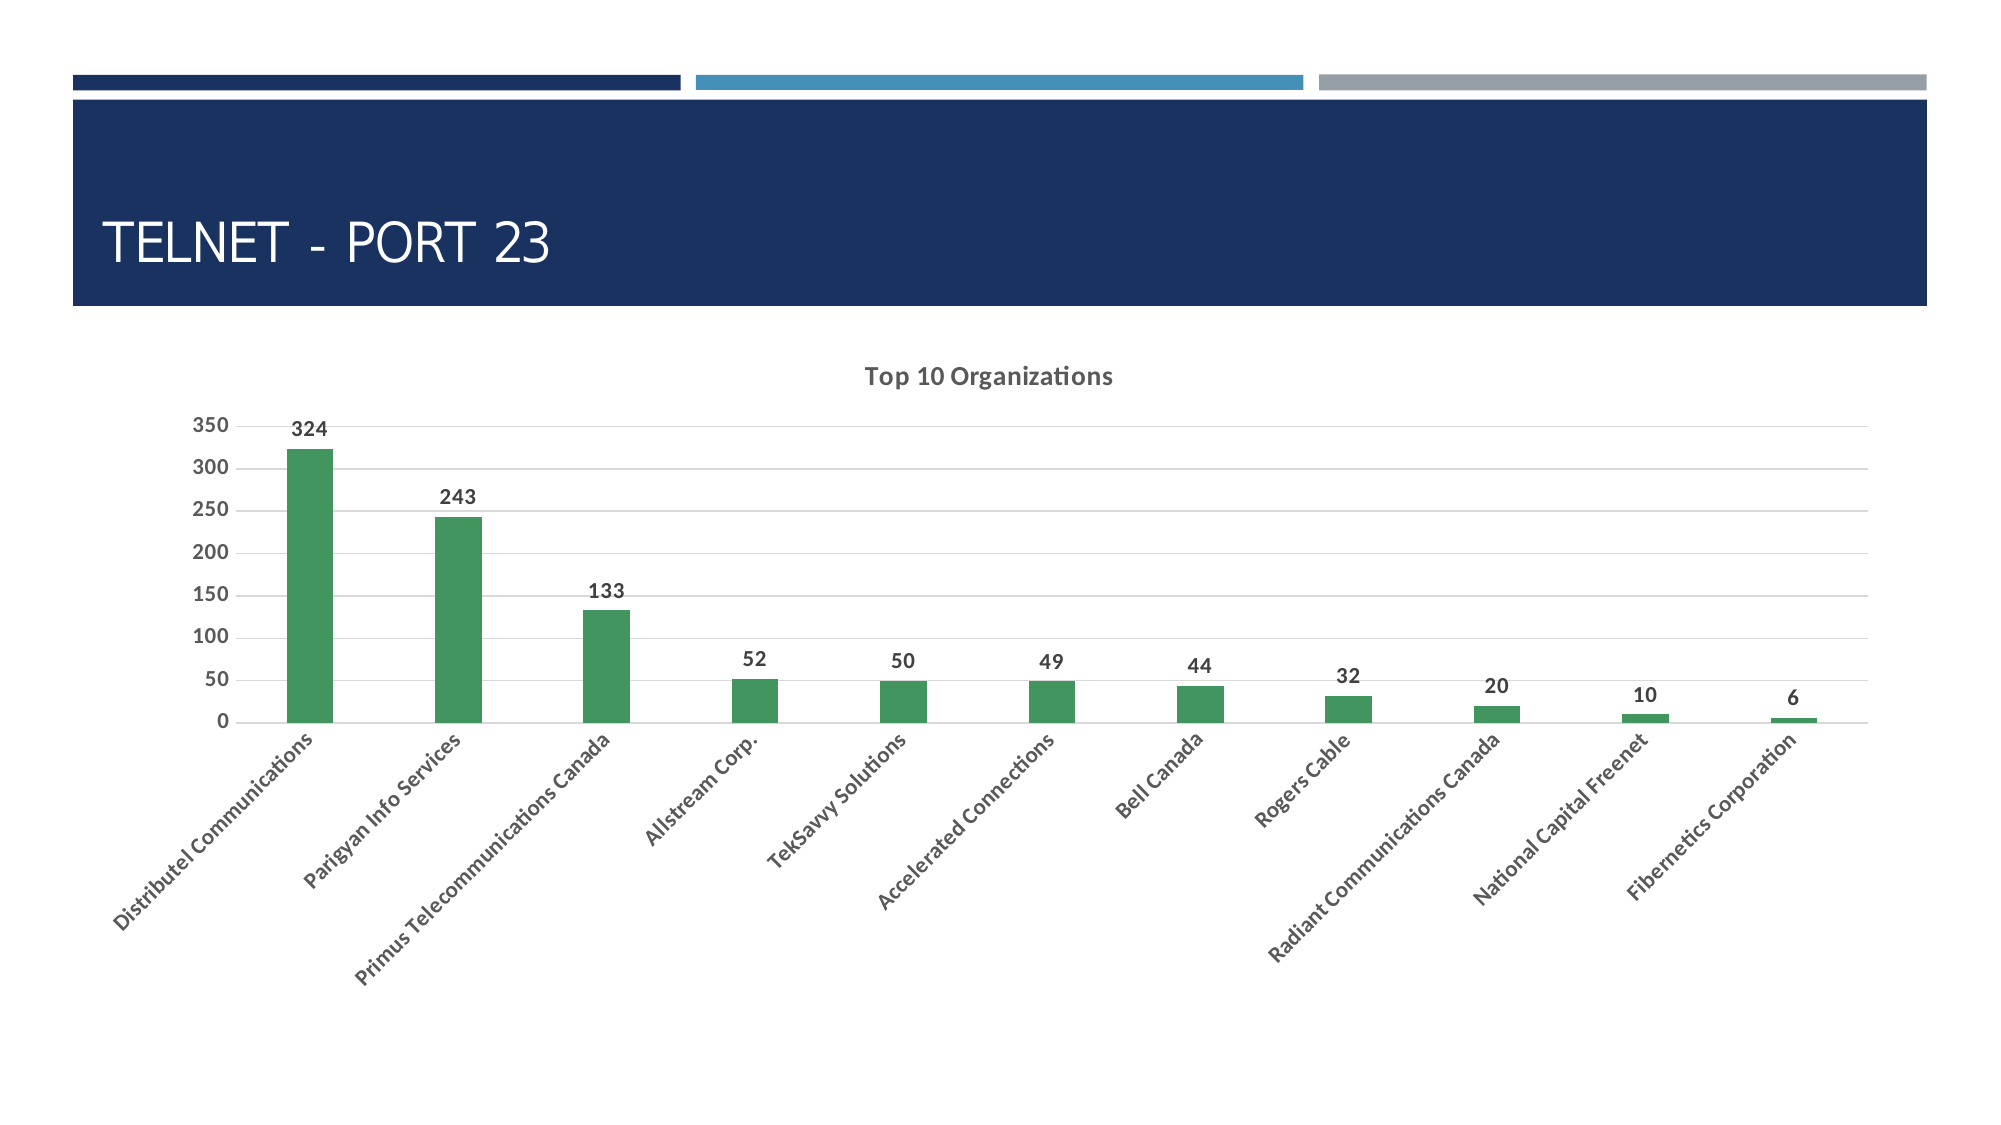

# Telnet - Port 23

### Chart: Top 10 Organizations

| Category |  |
|---|---|
| Distributel Communications | 324.0 |
| Parigyan Info Services | 243.0 |
| Primus Telecommunications Canada | 133.0 |
| Allstream Corp. | 52.0 |
| TekSavvy Solutions | 50.0 |
| Accelerated Connections | 49.0 |
| Bell Canada | 44.0 |
| Rogers Cable | 32.0 |
| Radiant Communications Canada | 20.0 |
| National Capital Freenet | 10.0 |
| Fibernetics Corporation | 6.0 |